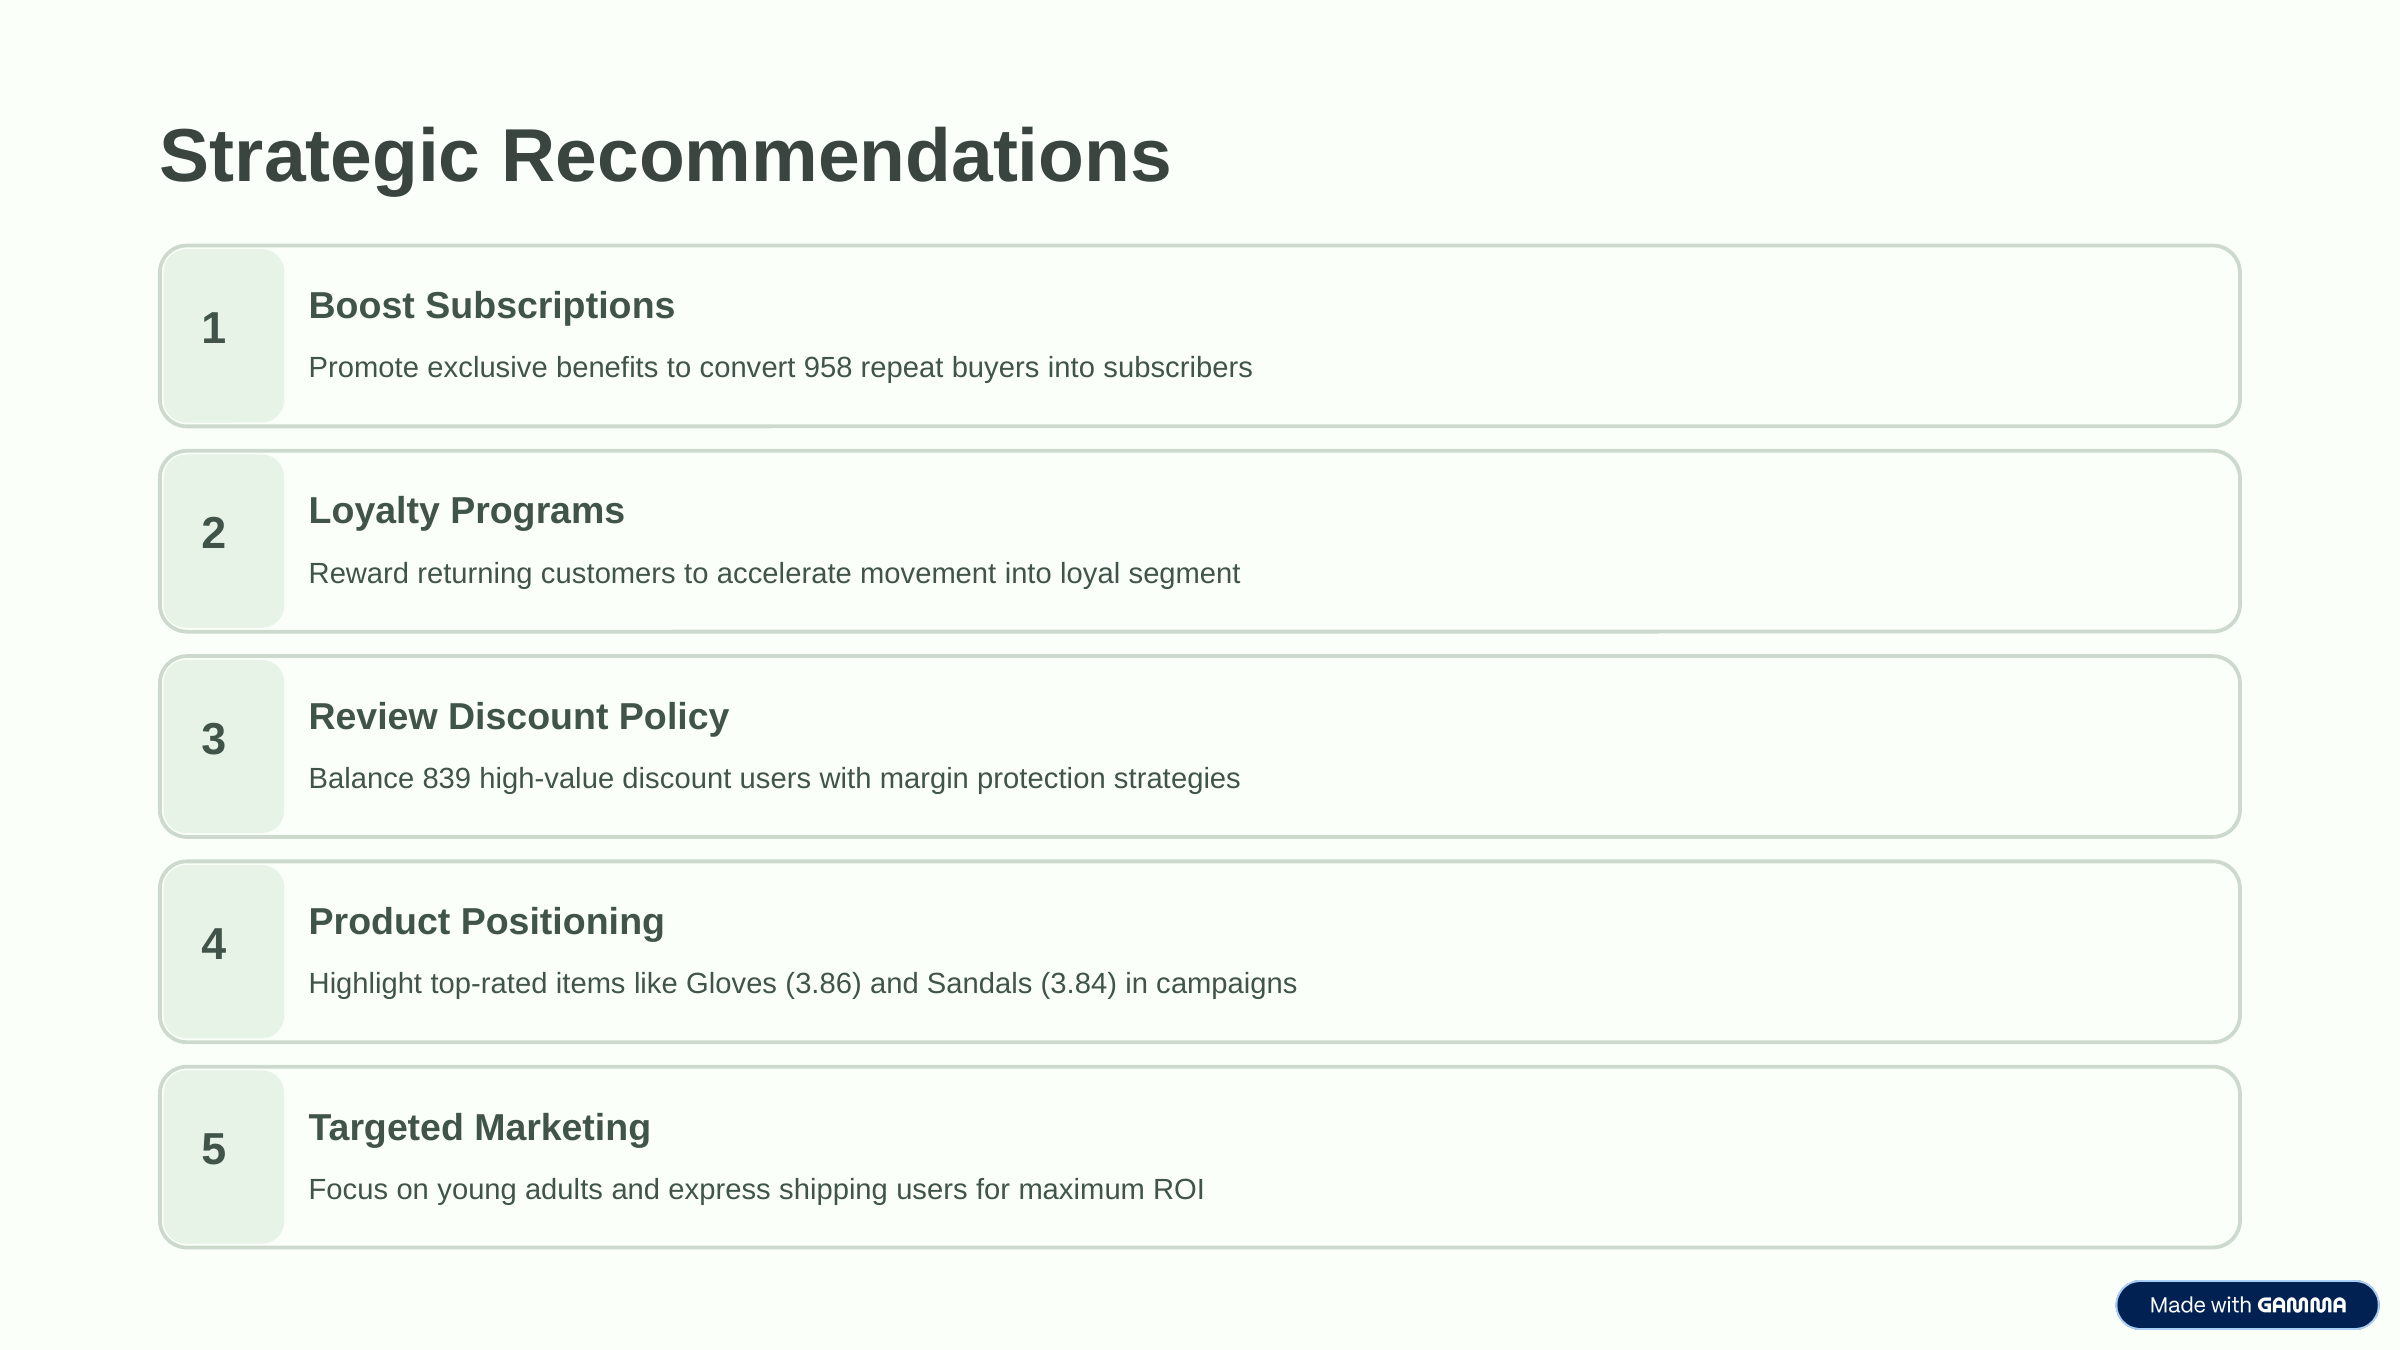

Strategic Recommendations

Boost Subscriptions
1
Promote exclusive benefits to convert 958 repeat buyers into subscribers

Loyalty Programs
2
Reward returning customers to accelerate movement into loyal segment

Review Discount Policy
3
Balance 839 high-value discount users with margin protection strategies

Product Positioning
4
Highlight top-rated items like Gloves (3.86) and Sandals (3.84) in campaigns

Targeted Marketing
5
Focus on young adults and express shipping users for maximum ROI